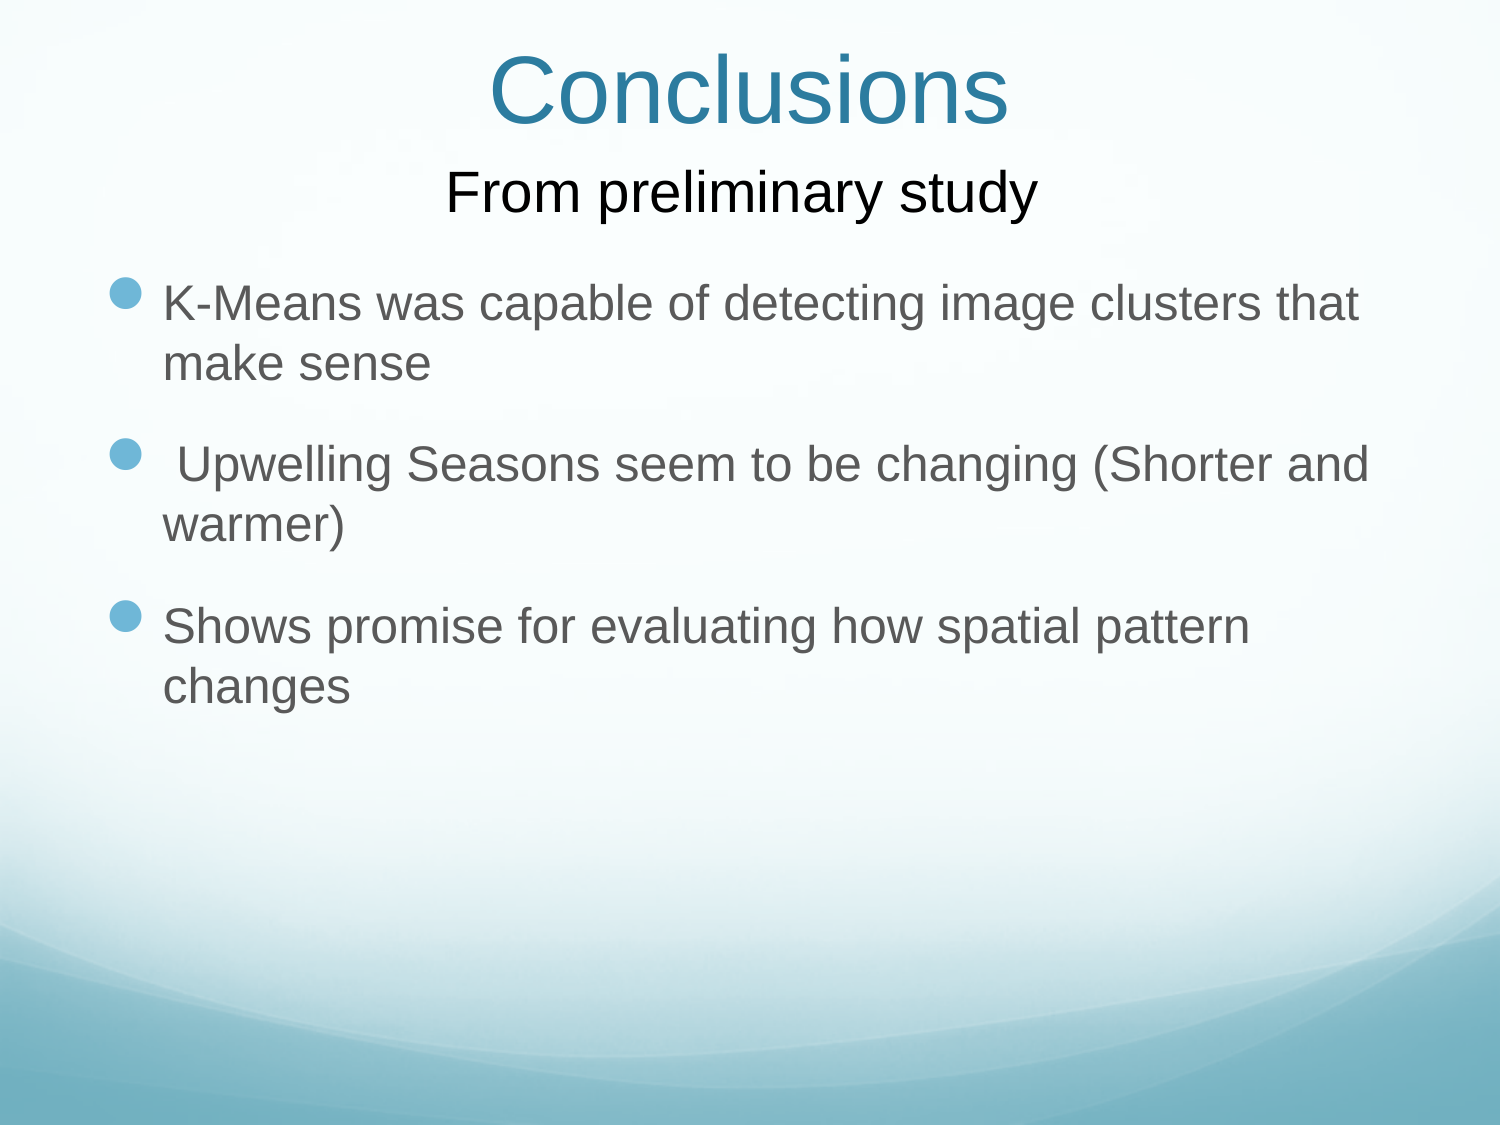

# Conclusions
From preliminary study
K-Means was capable of detecting image clusters that make sense
 Upwelling Seasons seem to be changing (Shorter and warmer)
Shows promise for evaluating how spatial pattern changes